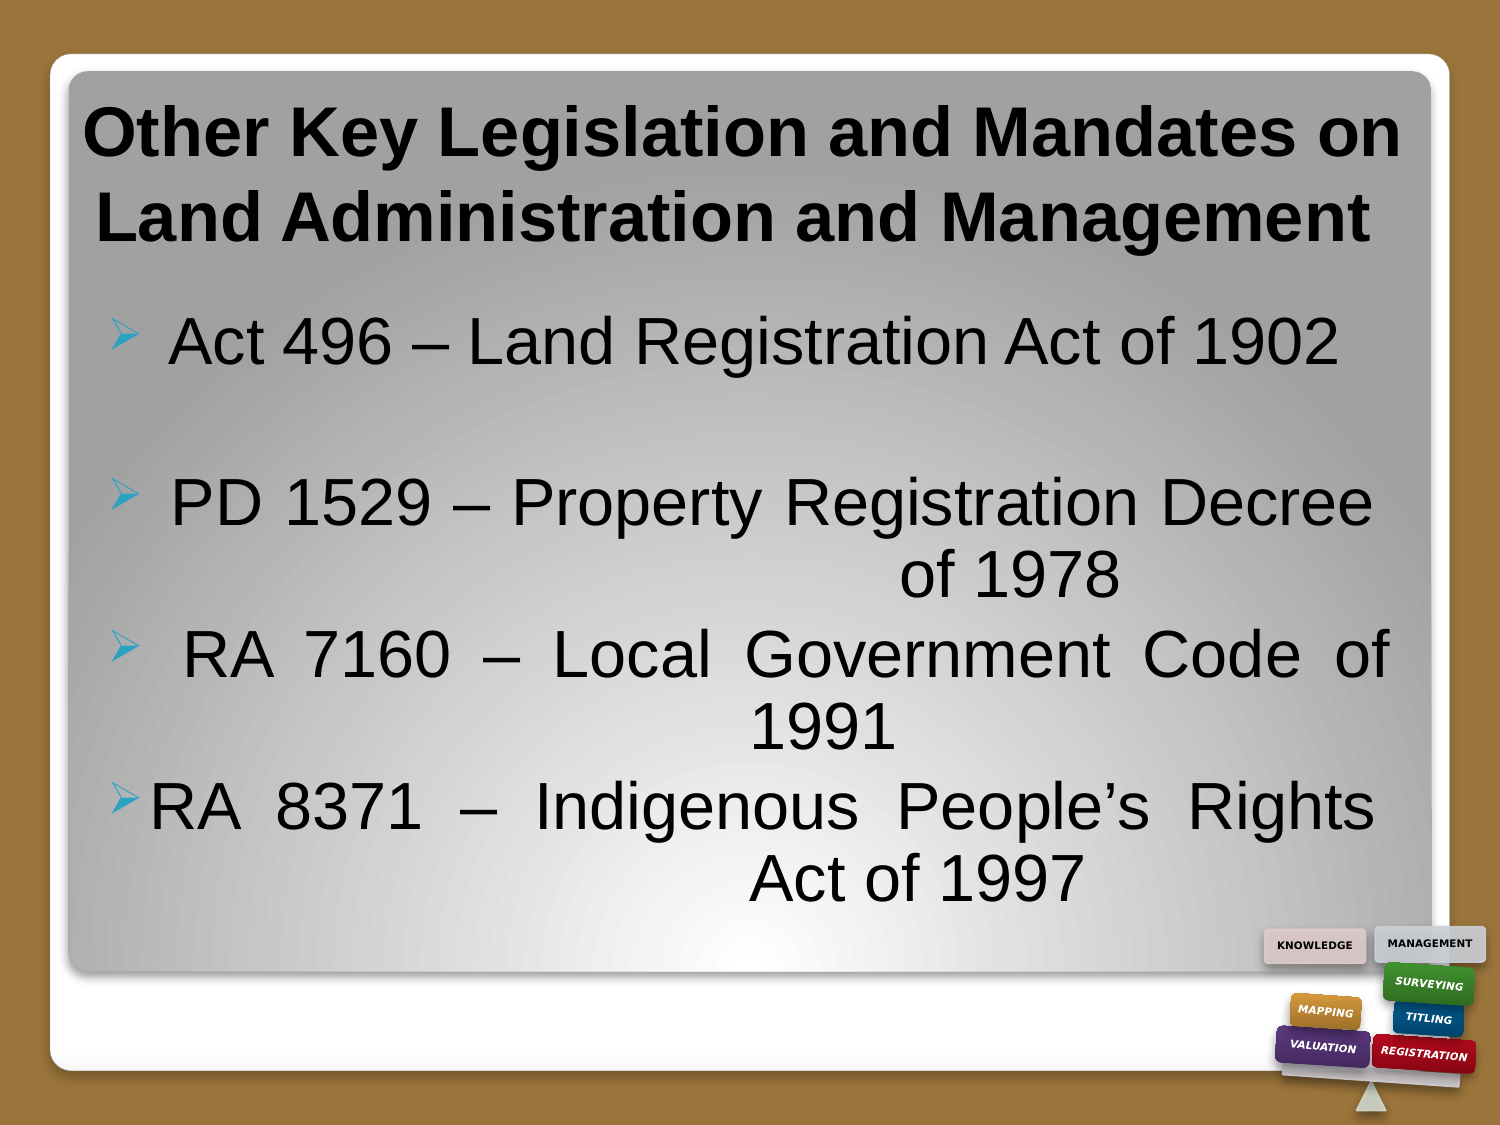

# Other Key Legislation and Mandates on Land Administration and Management
 Act 496 – Land Registration Act of 1902

 PD 1529 – Property Registration Decree     					of 1978
 RA 7160 – Local Government Code of 					1991
RA 8371 – Indigenous People’s Rights 					Act of 1997

KNOWLEDGE
MANAGEMENT
REGISTRATION
TITLING
SURVEYING
VALUATION
MAPPING